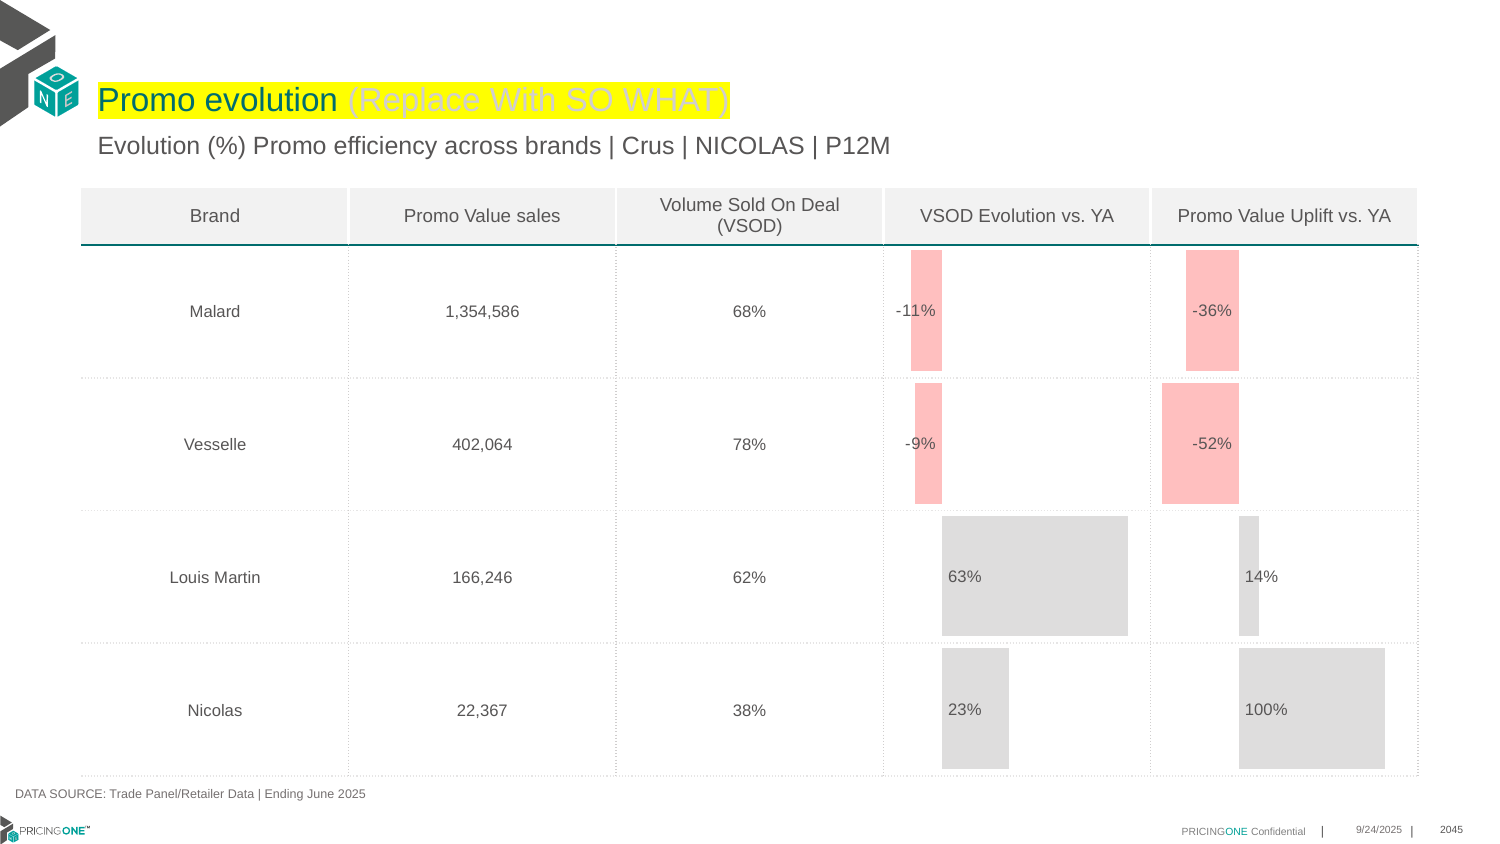

# Promo evolution (Replace With SO WHAT)
Evolution (%) Promo efficiency across brands | Crus | NICOLAS | P12M
| Brand | Promo Value sales | Volume Sold On Deal (VSOD) | VSOD Evolution vs. YA | Promo Value Uplift vs. YA |
| --- | --- | --- | --- | --- |
| Malard | 1,354,586 | 68% |  |  |
| Vesselle | 402,064 | 78% |  |  |
| Louis Martin | 166,246 | 62% |  |  |
| Nicolas | 22,367 | 38% |  |  |

### Chart

| Category | VSOD Evaluation vs YA |
|---|---|
| Malard | -0.10499999999999998 |
| Vesselle | -0.09299999999999997 |
| Louis Martin | 0.6319999999999999 |
| Nicolas | 0.22599999999999998 |

### Chart

| Category | Promo Value Uplift vs YA |
|---|---|
| Malard | -0.360446171542513 |
| Vesselle | -0.5218959867410032 |
| Louis Martin | 0.13952476545945247 |
| Nicolas | 0.9982860404430165 |
DATA SOURCE: Trade Panel/Retailer Data | Ending June 2025

9/24/2025
2045